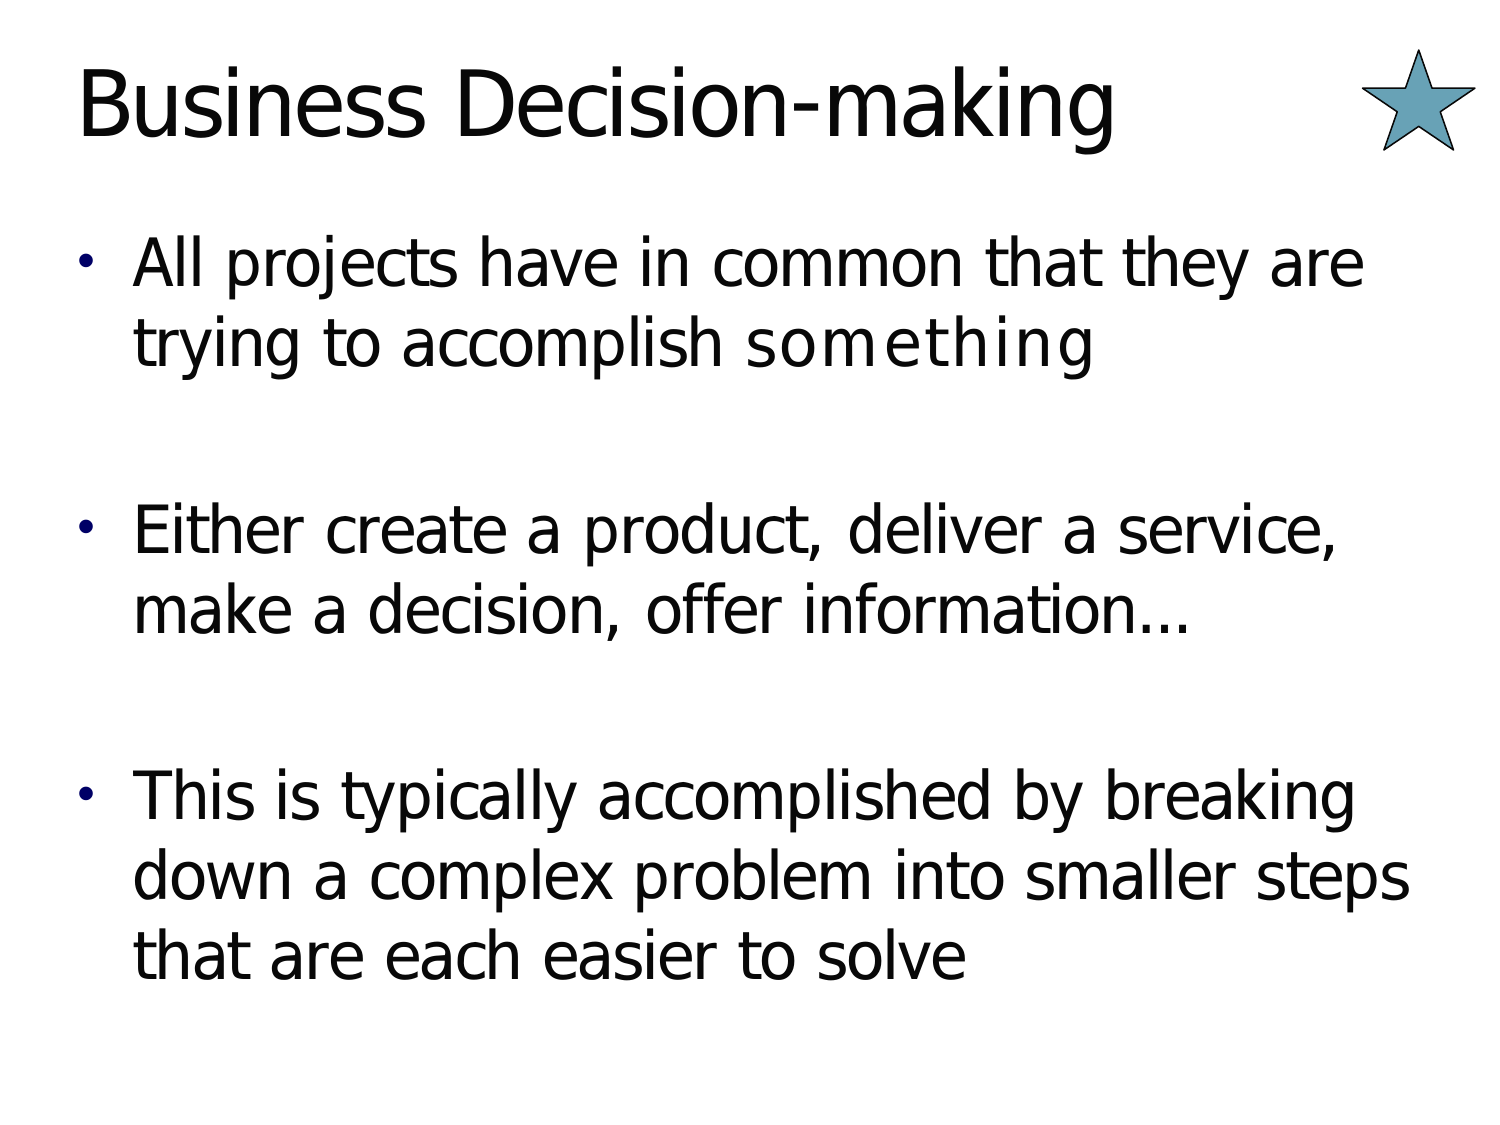

# Business Decision-making

All projects have in common that they are trying to accomplish something

Either create a product, deliver a service, make a decision, offer information…

This is typically accomplished by breaking down a complex problem into smaller steps that are each easier to solve